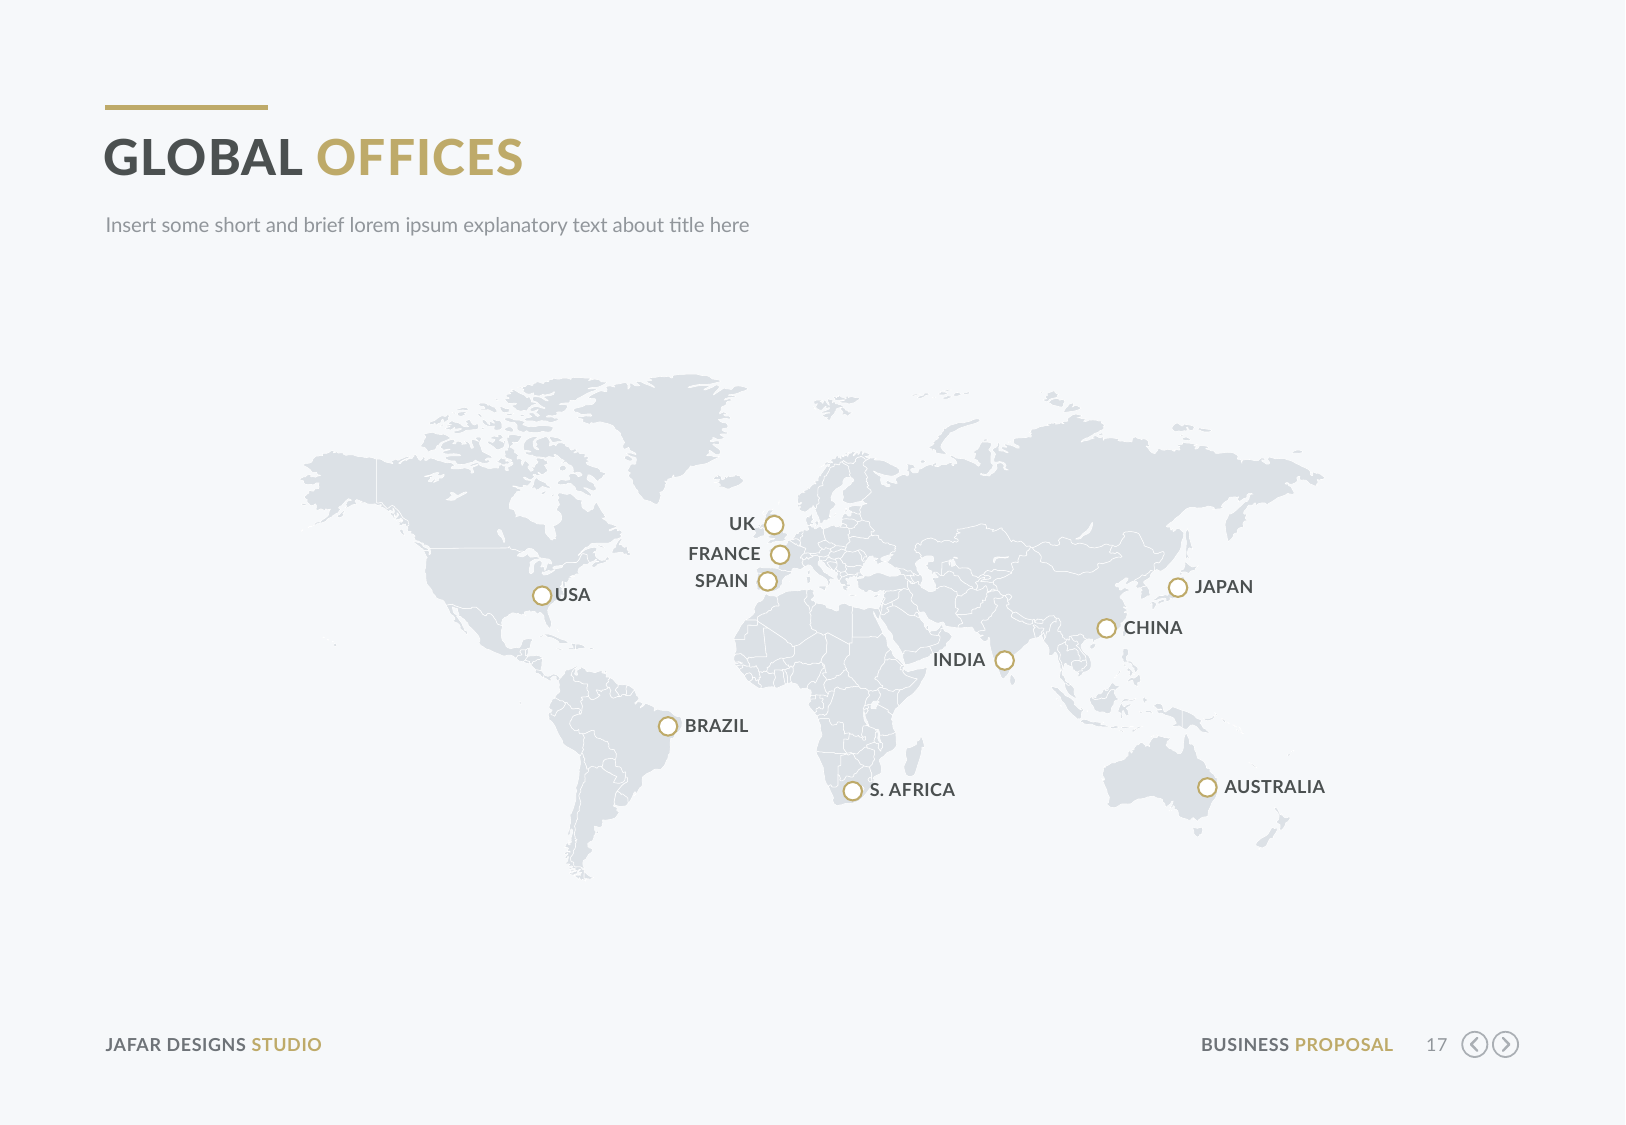

Global Offices
Insert some short and brief lorem ipsum explanatory text about title here

UK

France

Spain

japan

USA

China

India

Brazil

Australia

S. Africa